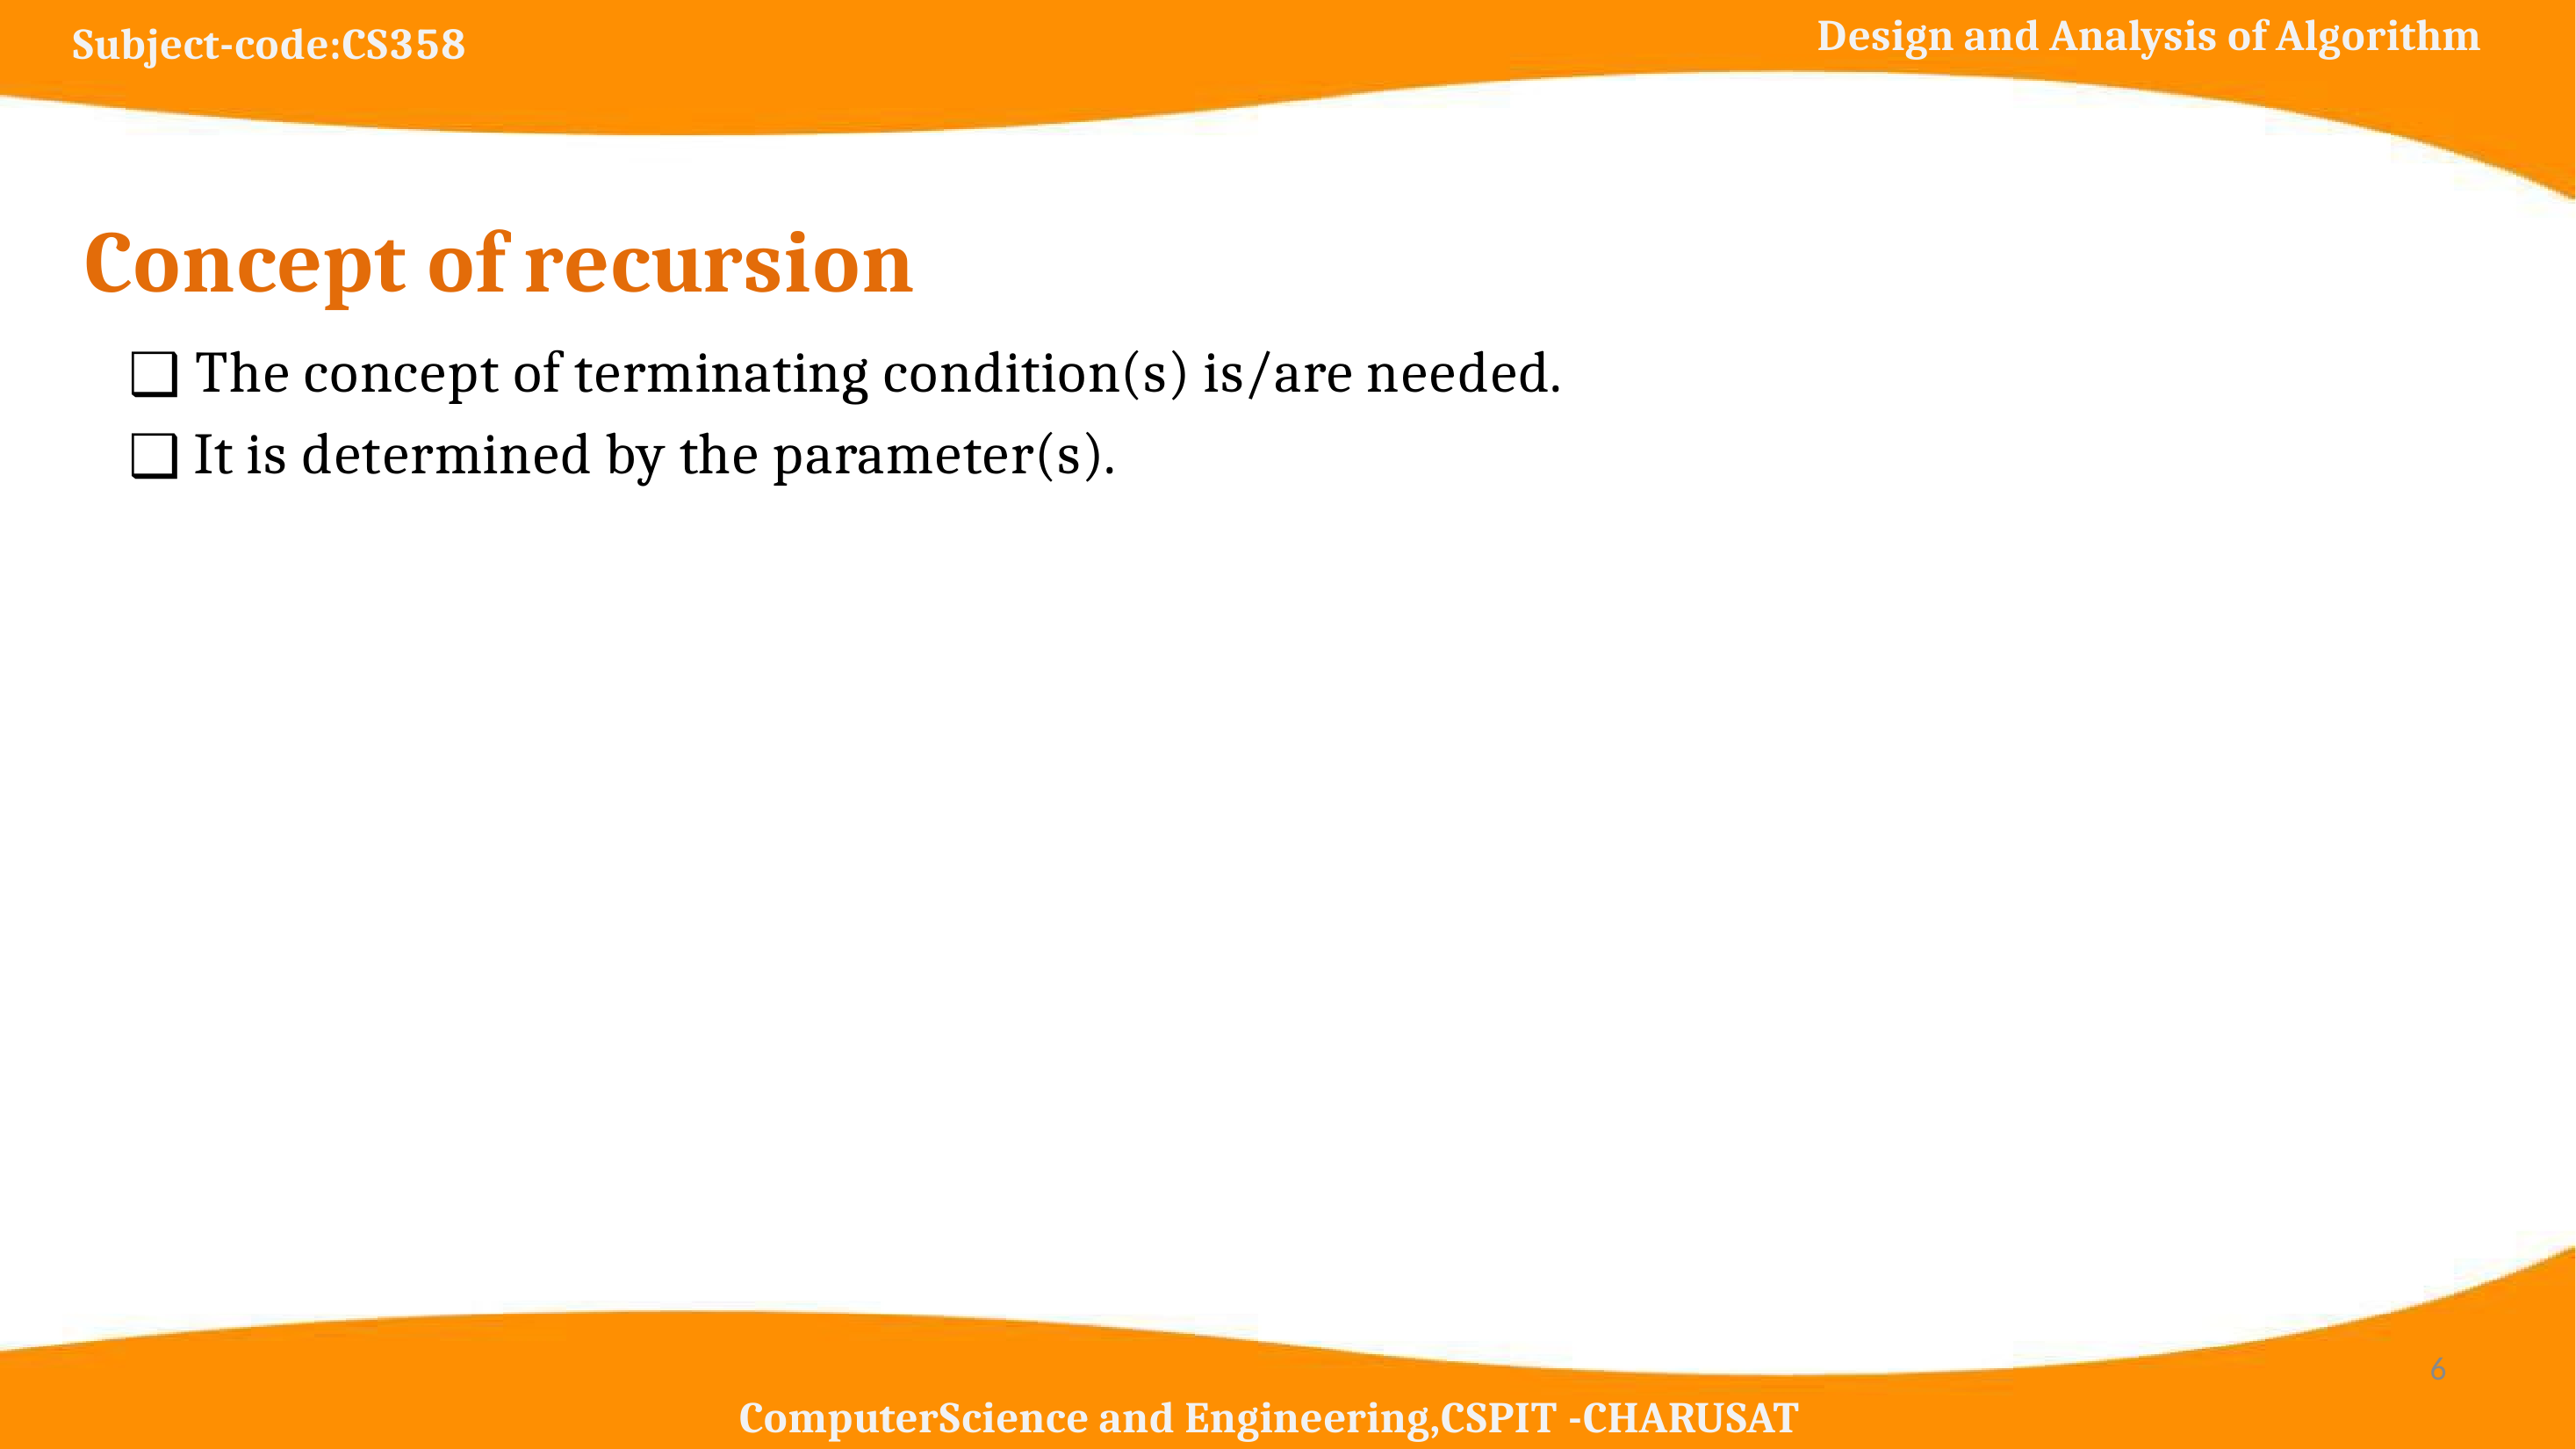

# Concept of recursion
The concept of terminating condition(s) is/are needed.
It is determined by the parameter(s).

6